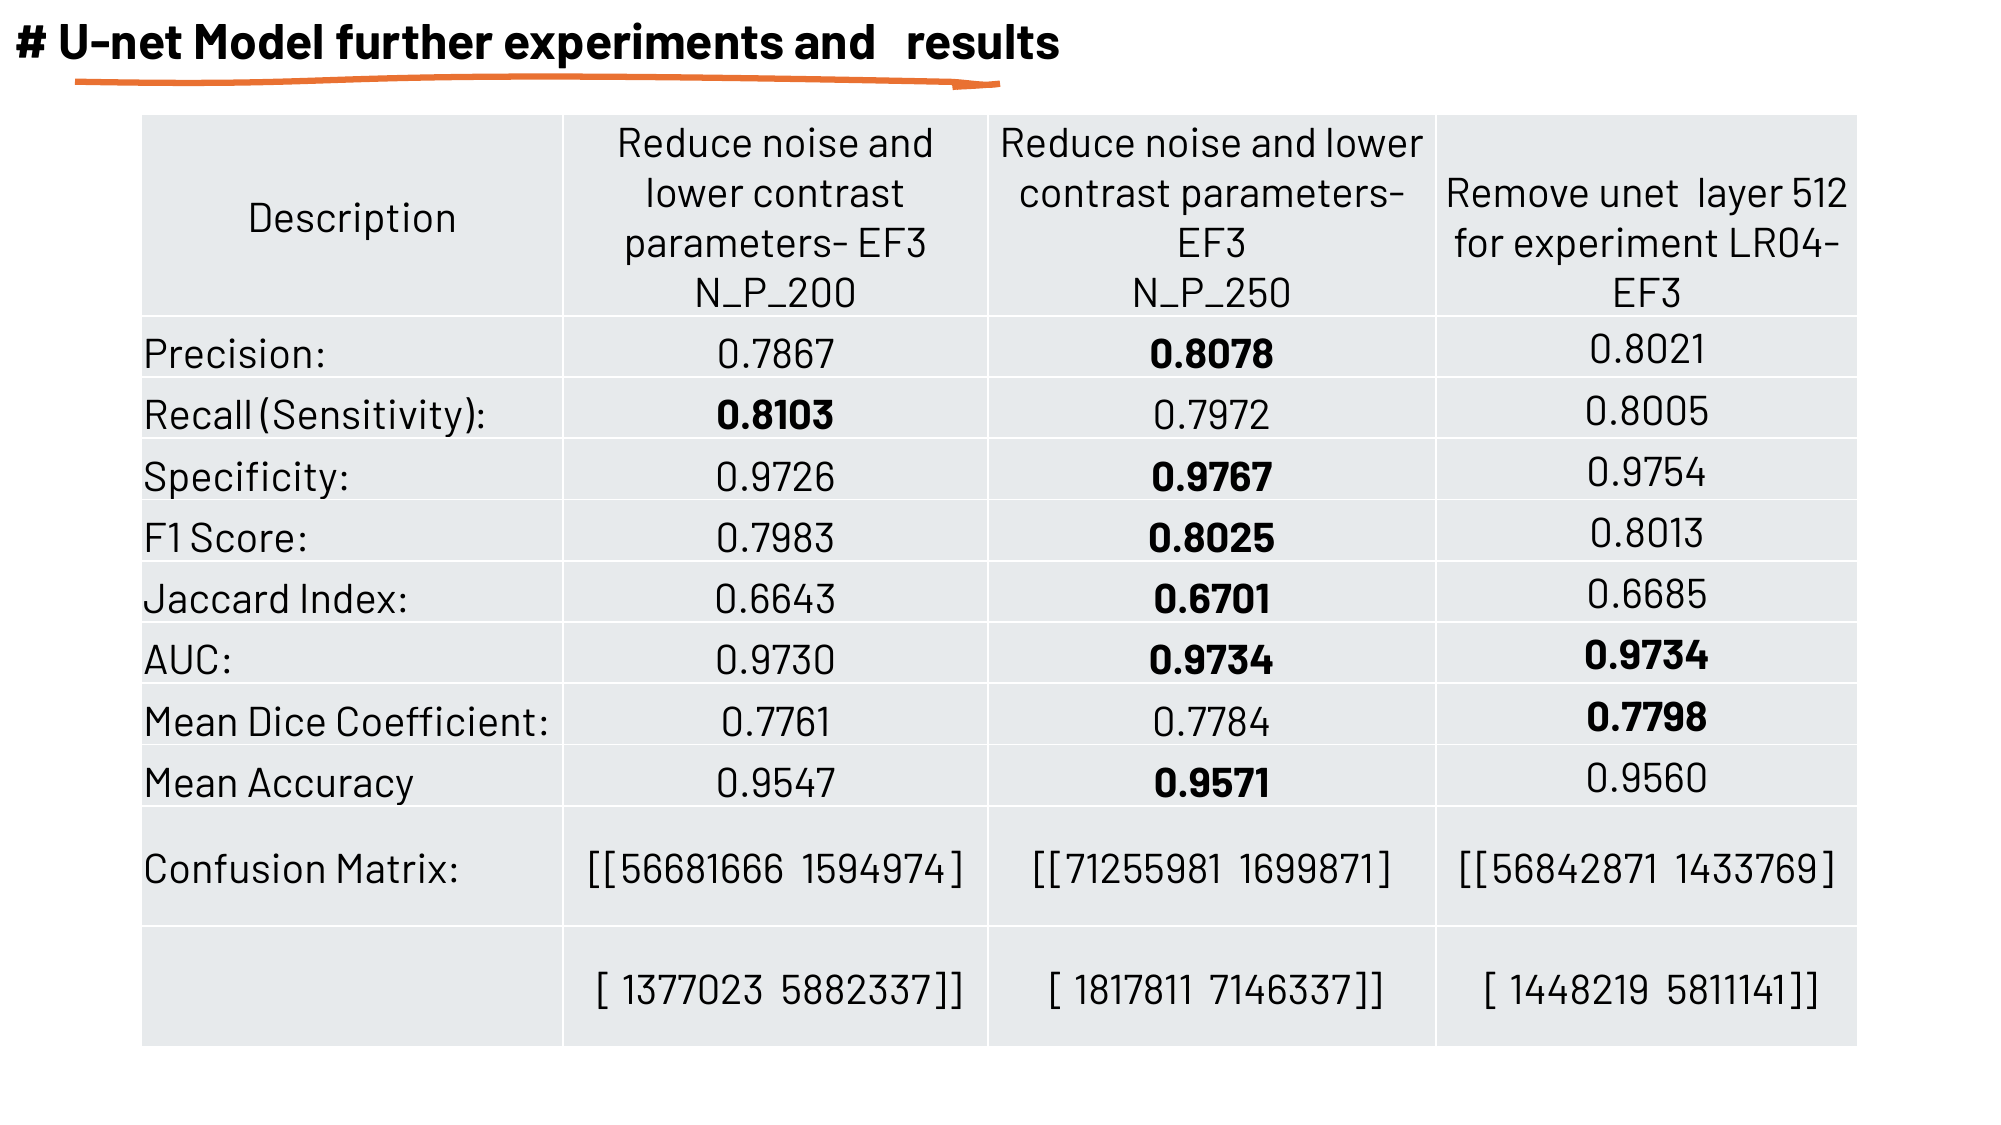

# U-net Model further experiments and   results

| Description | Reduce noise and lower contrast parameters- EF3 N\_P\_200 | Reduce noise and lower contrast parameters- EF3 N\_P\_250 | Remove unet layer 512 for experiment LR04-EF3 |
| --- | --- | --- | --- |
| Precision: | 0.7867 | 0.8078 | 0.8021 |
| Recall (Sensitivity): | 0.8103 | 0.7972 | 0.8005 |
| Specificity: | 0.9726 | 0.9767 | 0.9754 |
| F1 Score: | 0.7983 | 0.8025 | 0.8013 |
| Jaccard Index: | 0.6643 | 0.6701 | 0.6685 |
| AUC: | 0.9730 | 0.9734 | 0.9734 |
| Mean Dice Coefficient: | 0.7761 | 0.7784 | 0.7798 |
| Mean Accuracy | 0.9547 | 0.9571 | 0.9560 |
| Confusion Matrix: | [[56681666 1594974] | [[71255981 1699871] | [[56842871 1433769] |
|  | [ 1377023 5882337]] | [ 1817811 7146337]] | [ 1448219 5811141]] |